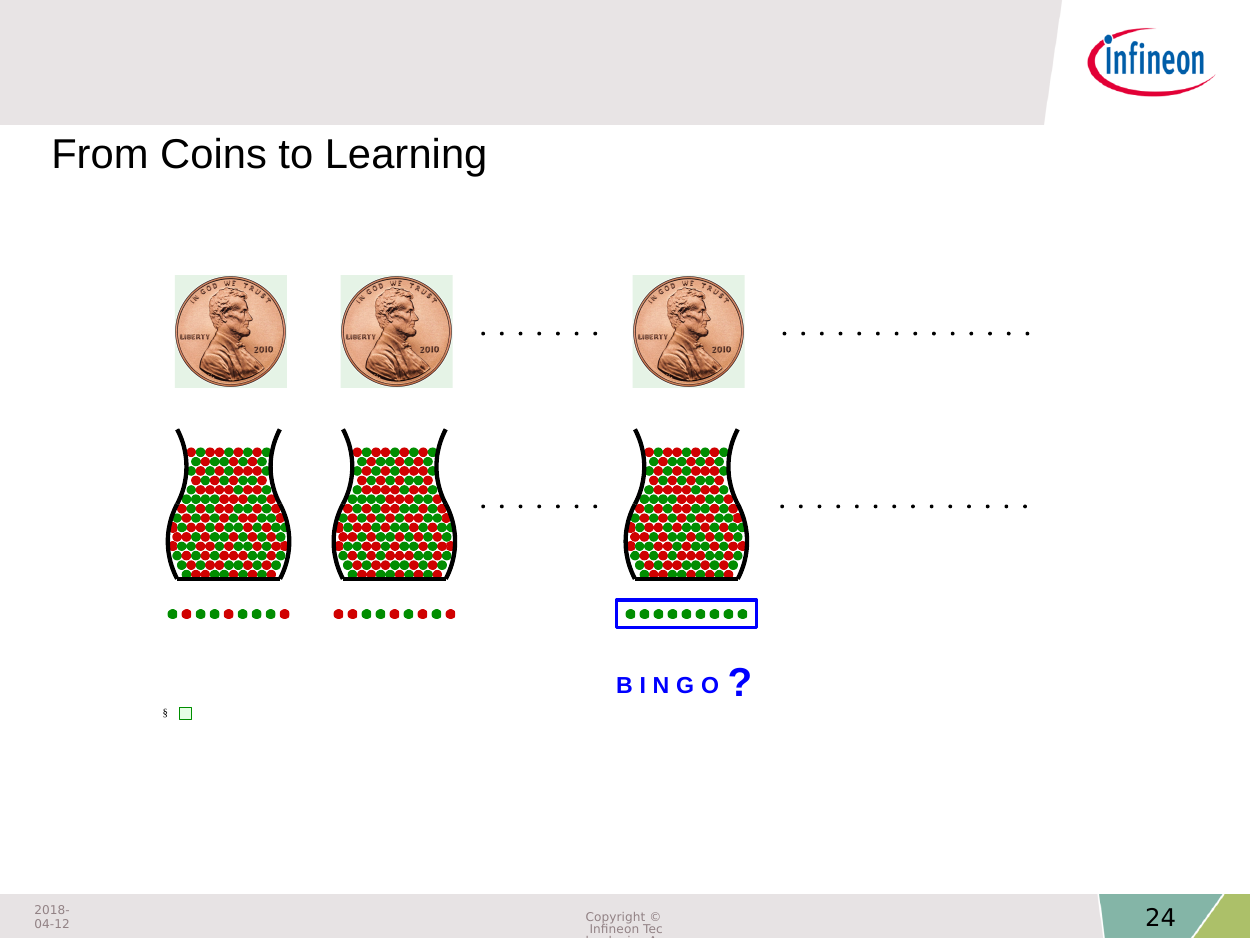

From Coins to Learning
hi

B I N G O ?
Hi
§

2018-04-12
Copyright © Infineon Technologies AG 2018. All rights reserved.
24